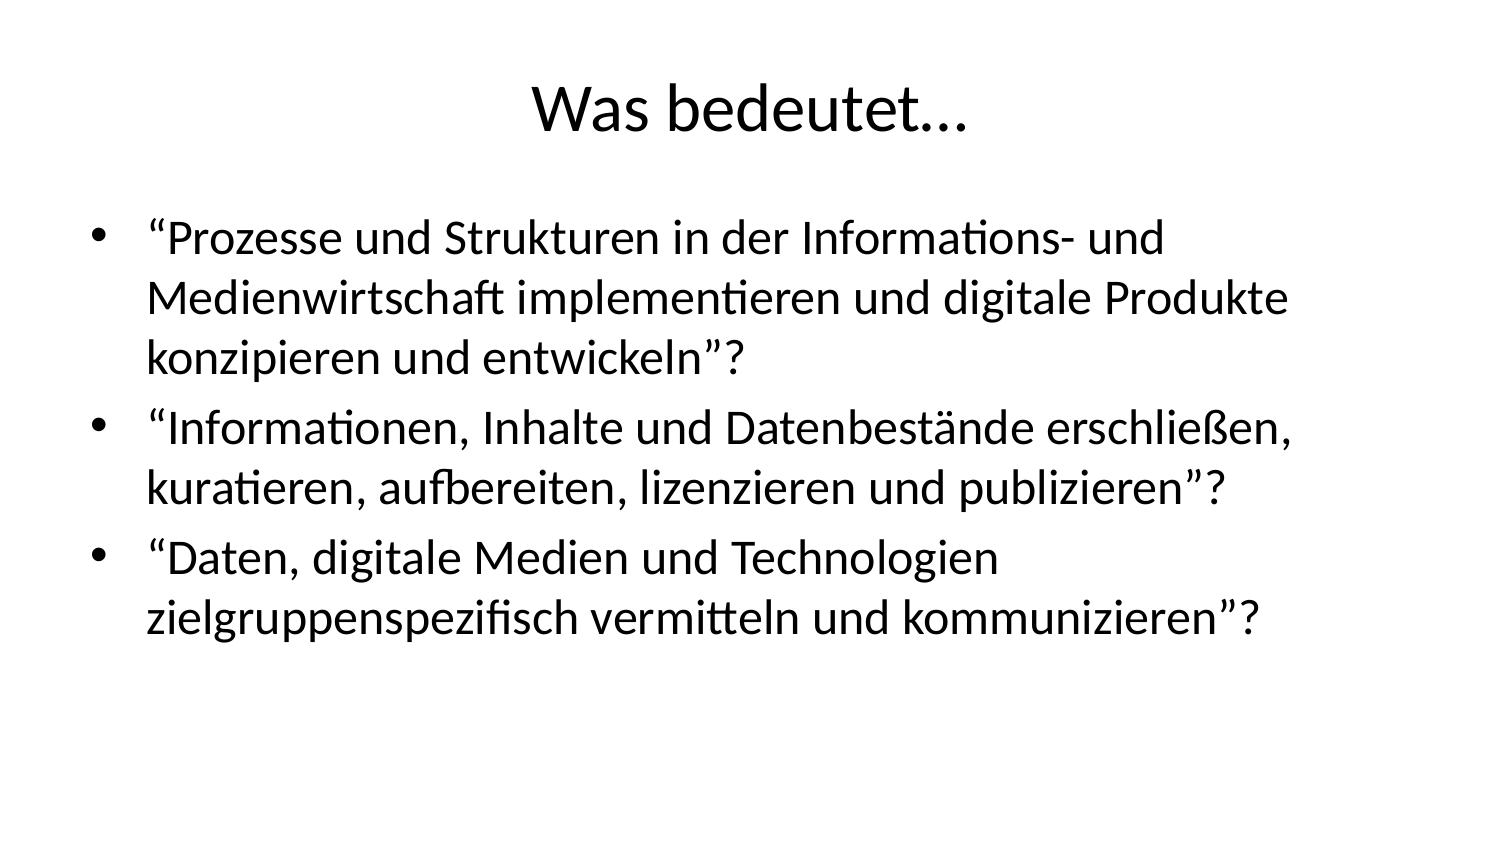

# Was bedeutet…
“Prozesse und Strukturen in der Informations- und Medienwirtschaft implementieren und digitale Produkte konzipieren und entwickeln”?
“Informationen, Inhalte und Datenbestände erschließen, kuratieren, aufbereiten, lizenzieren und publizieren”?
“Daten, digitale Medien und Technologien zielgruppenspezifisch vermitteln und kommunizieren”?